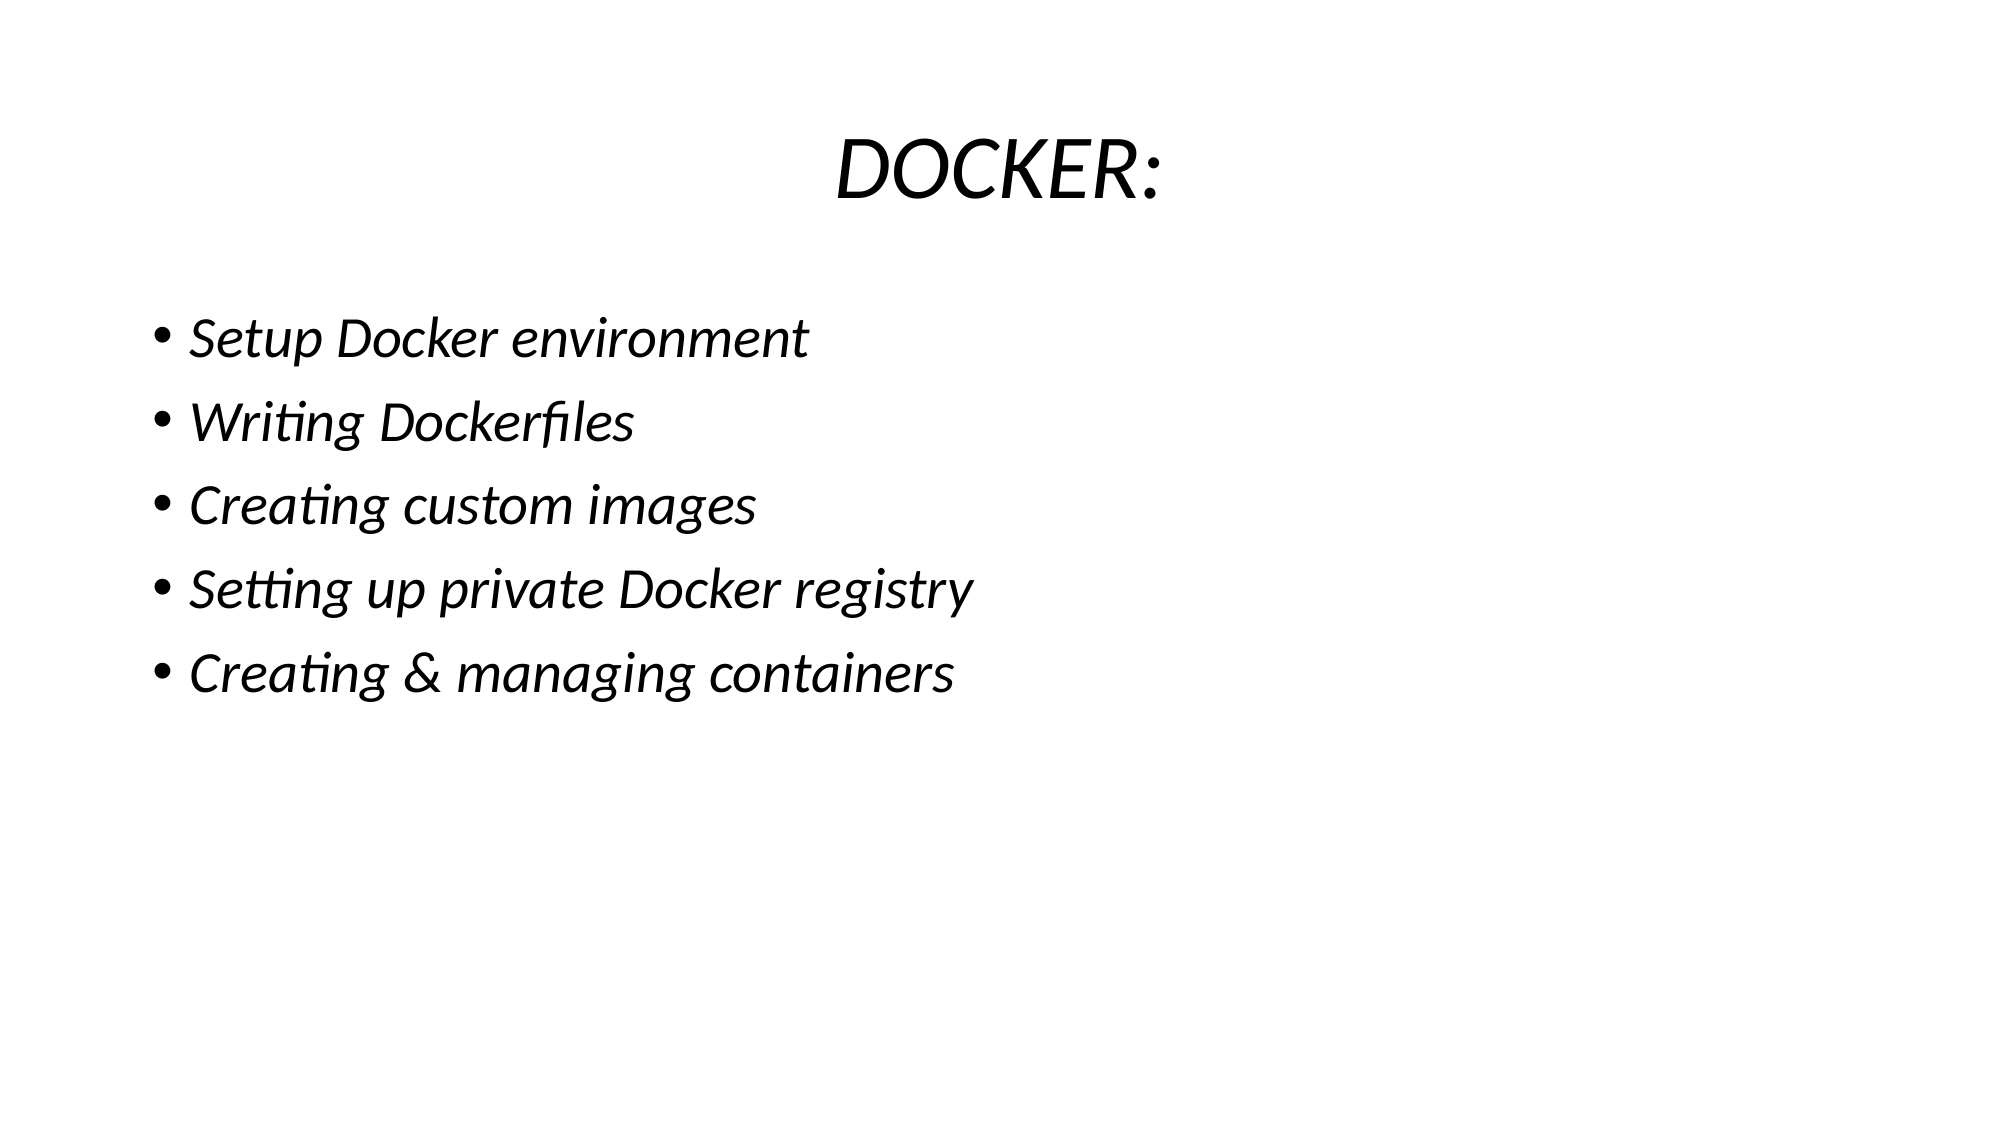

# DOCKER:
Setup Docker environment
Writing Dockerfiles
Creating custom images
Setting up private Docker registry
Creating & managing containers